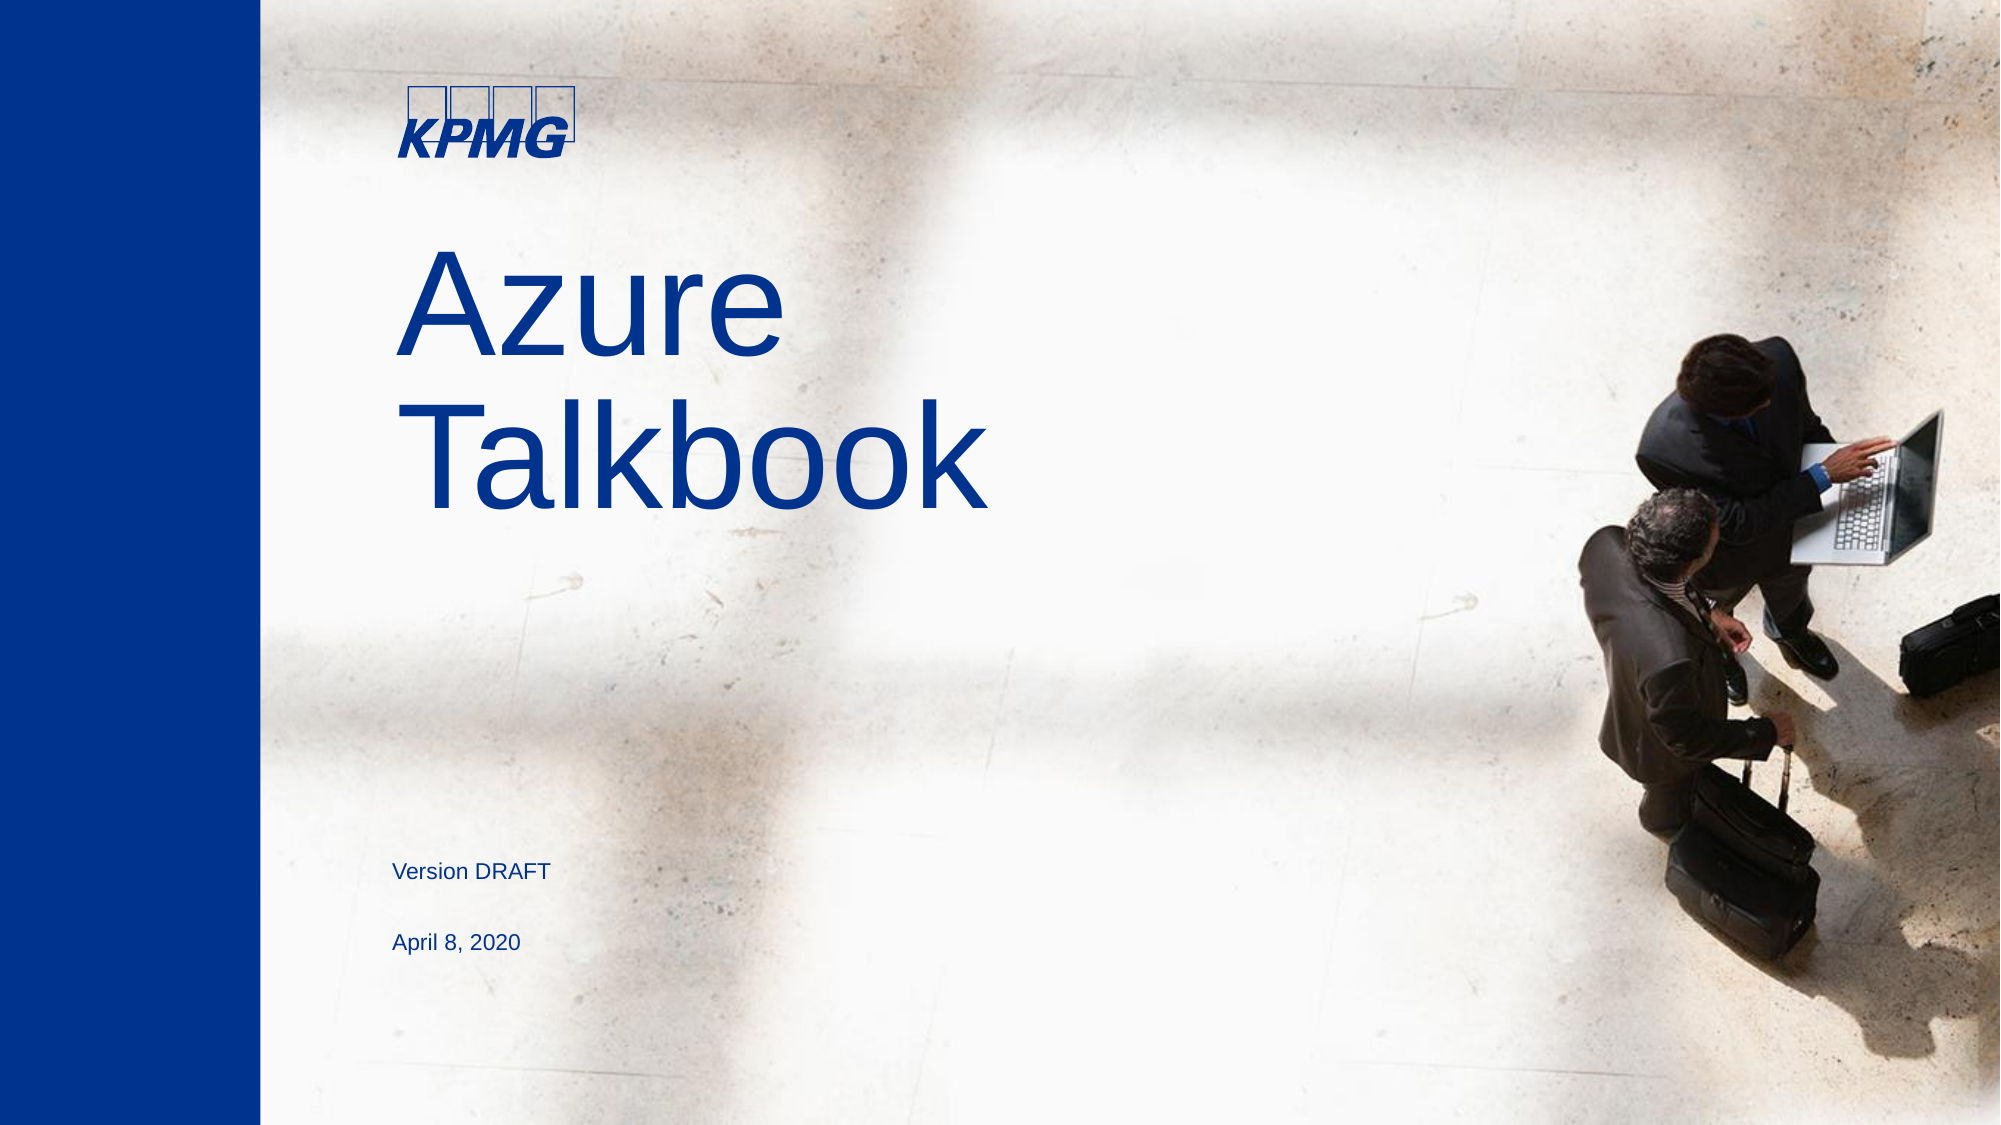

# Azure Talkbook
Version DRAFT
April 8, 2020